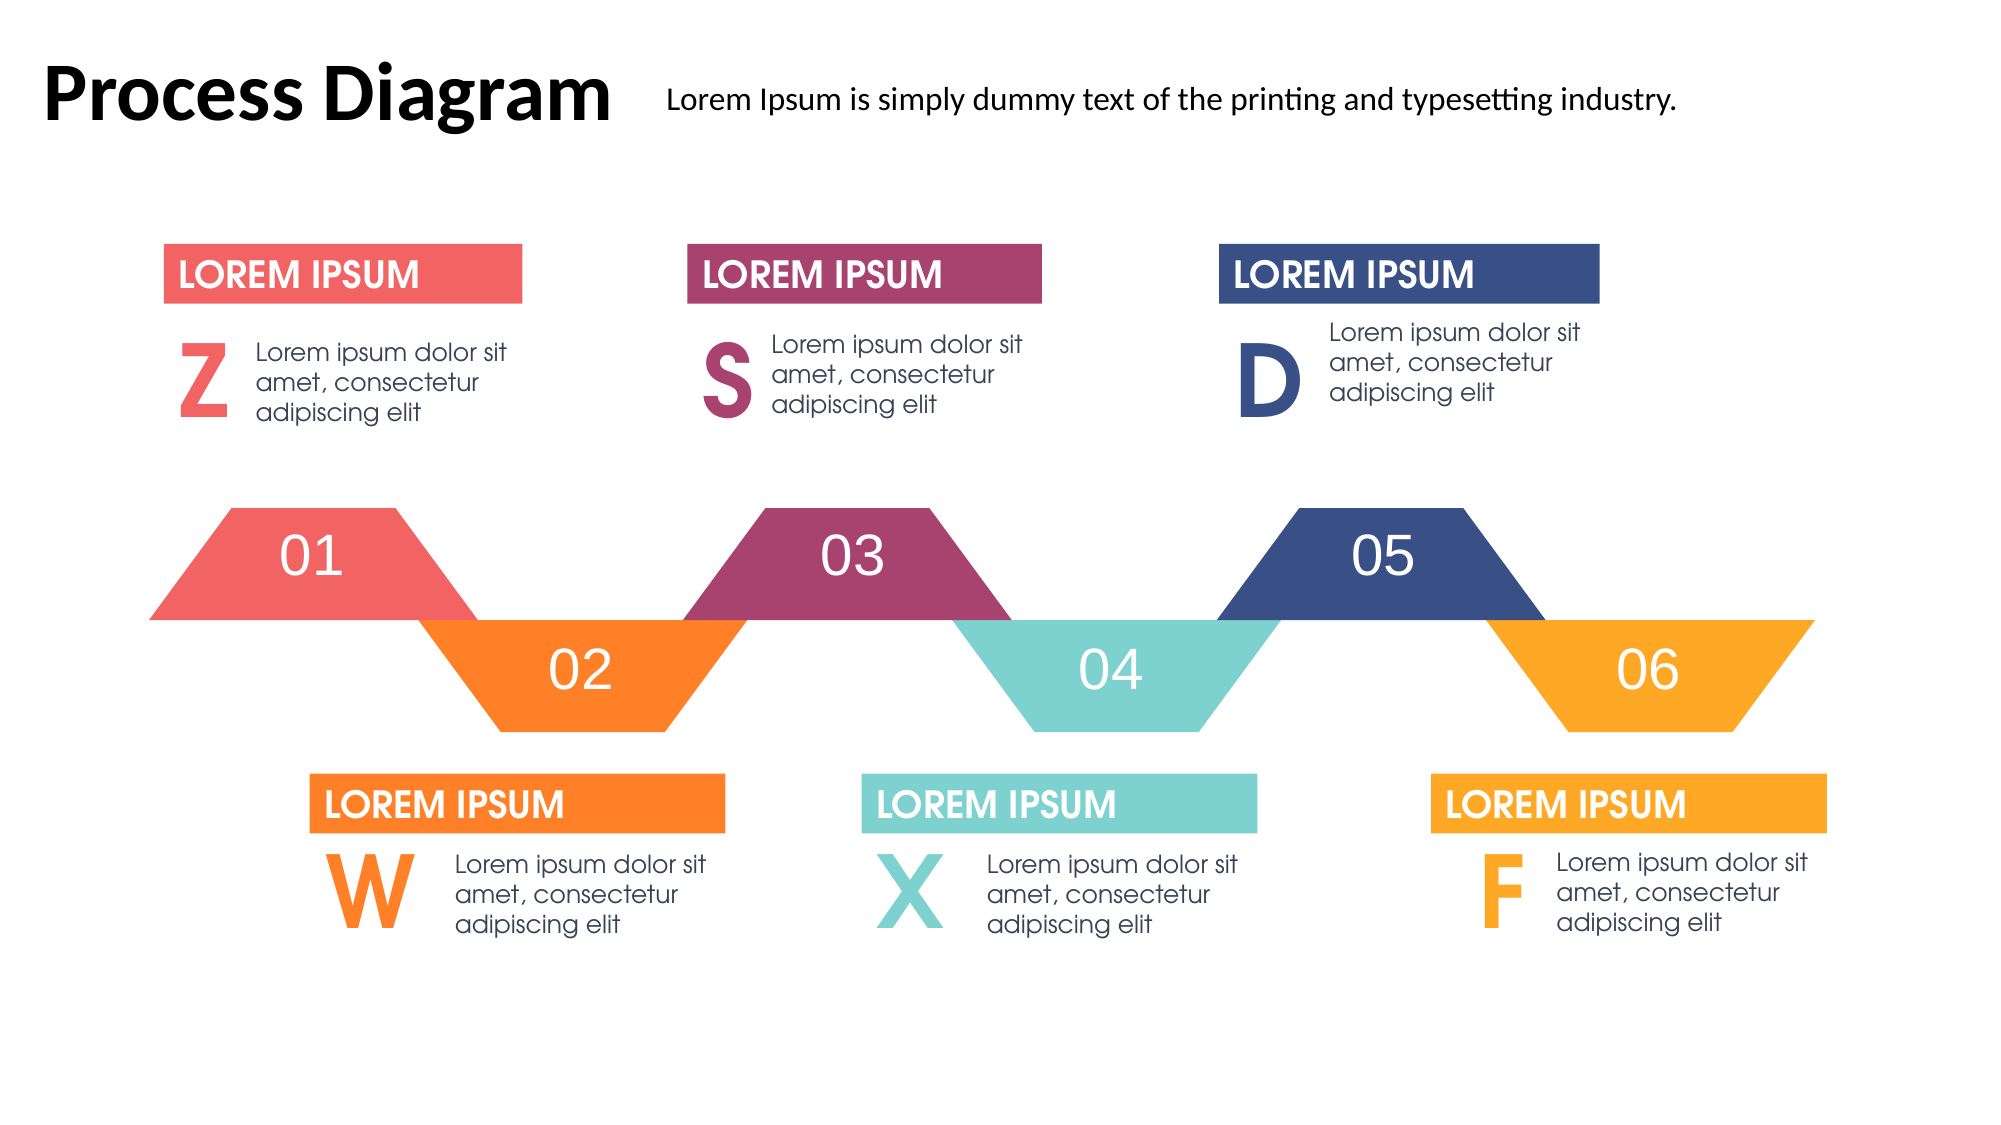

Process Diagram
Lorem Ipsum is simply dummy text of the printing and typesetting industry.
LOREM IPSUM
LOREM IPSUM
LOREM IPSUM
Lorem ipsum dolor sit amet, consectetur adipiscing elit
Z
S
D
Lorem ipsum dolor sit amet, consectetur adipiscing elit
Lorem ipsum dolor sit amet, consectetur adipiscing elit

01
03
05

02
04
06
LOREM IPSUM
LOREM IPSUM
LOREM IPSUM
W
X
F
Lorem ipsum dolor sit amet, consectetur adipiscing elit
Lorem ipsum dolor sit amet, consectetur adipiscing elit
Lorem ipsum dolor sit amet, consectetur adipiscing elit